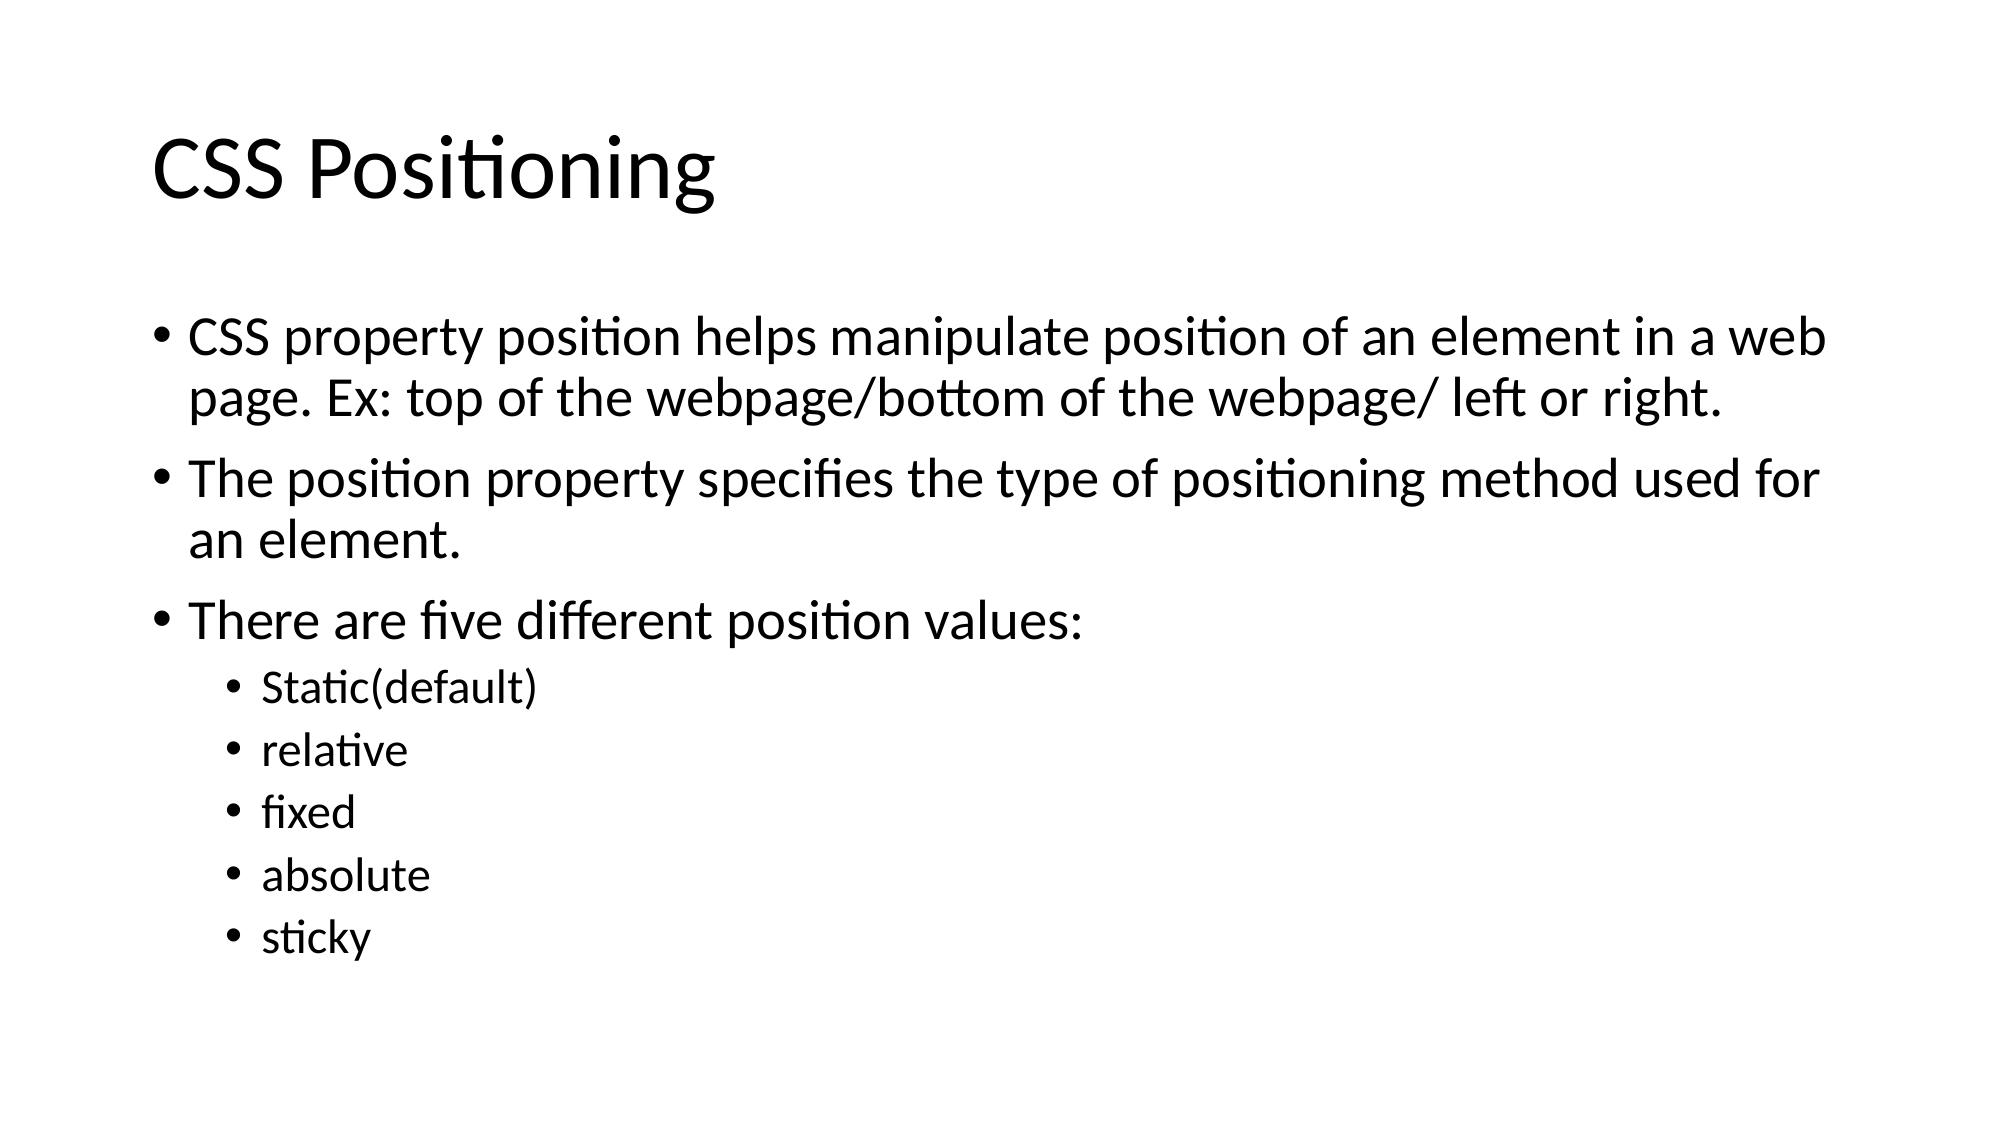

# CSS Positioning
CSS property position helps manipulate position of an element in a web page. Ex: top of the webpage/bottom of the webpage/ left or right.
The position property specifies the type of positioning method used for an element.
There are five different position values:
Static(default)
relative
fixed
absolute
sticky